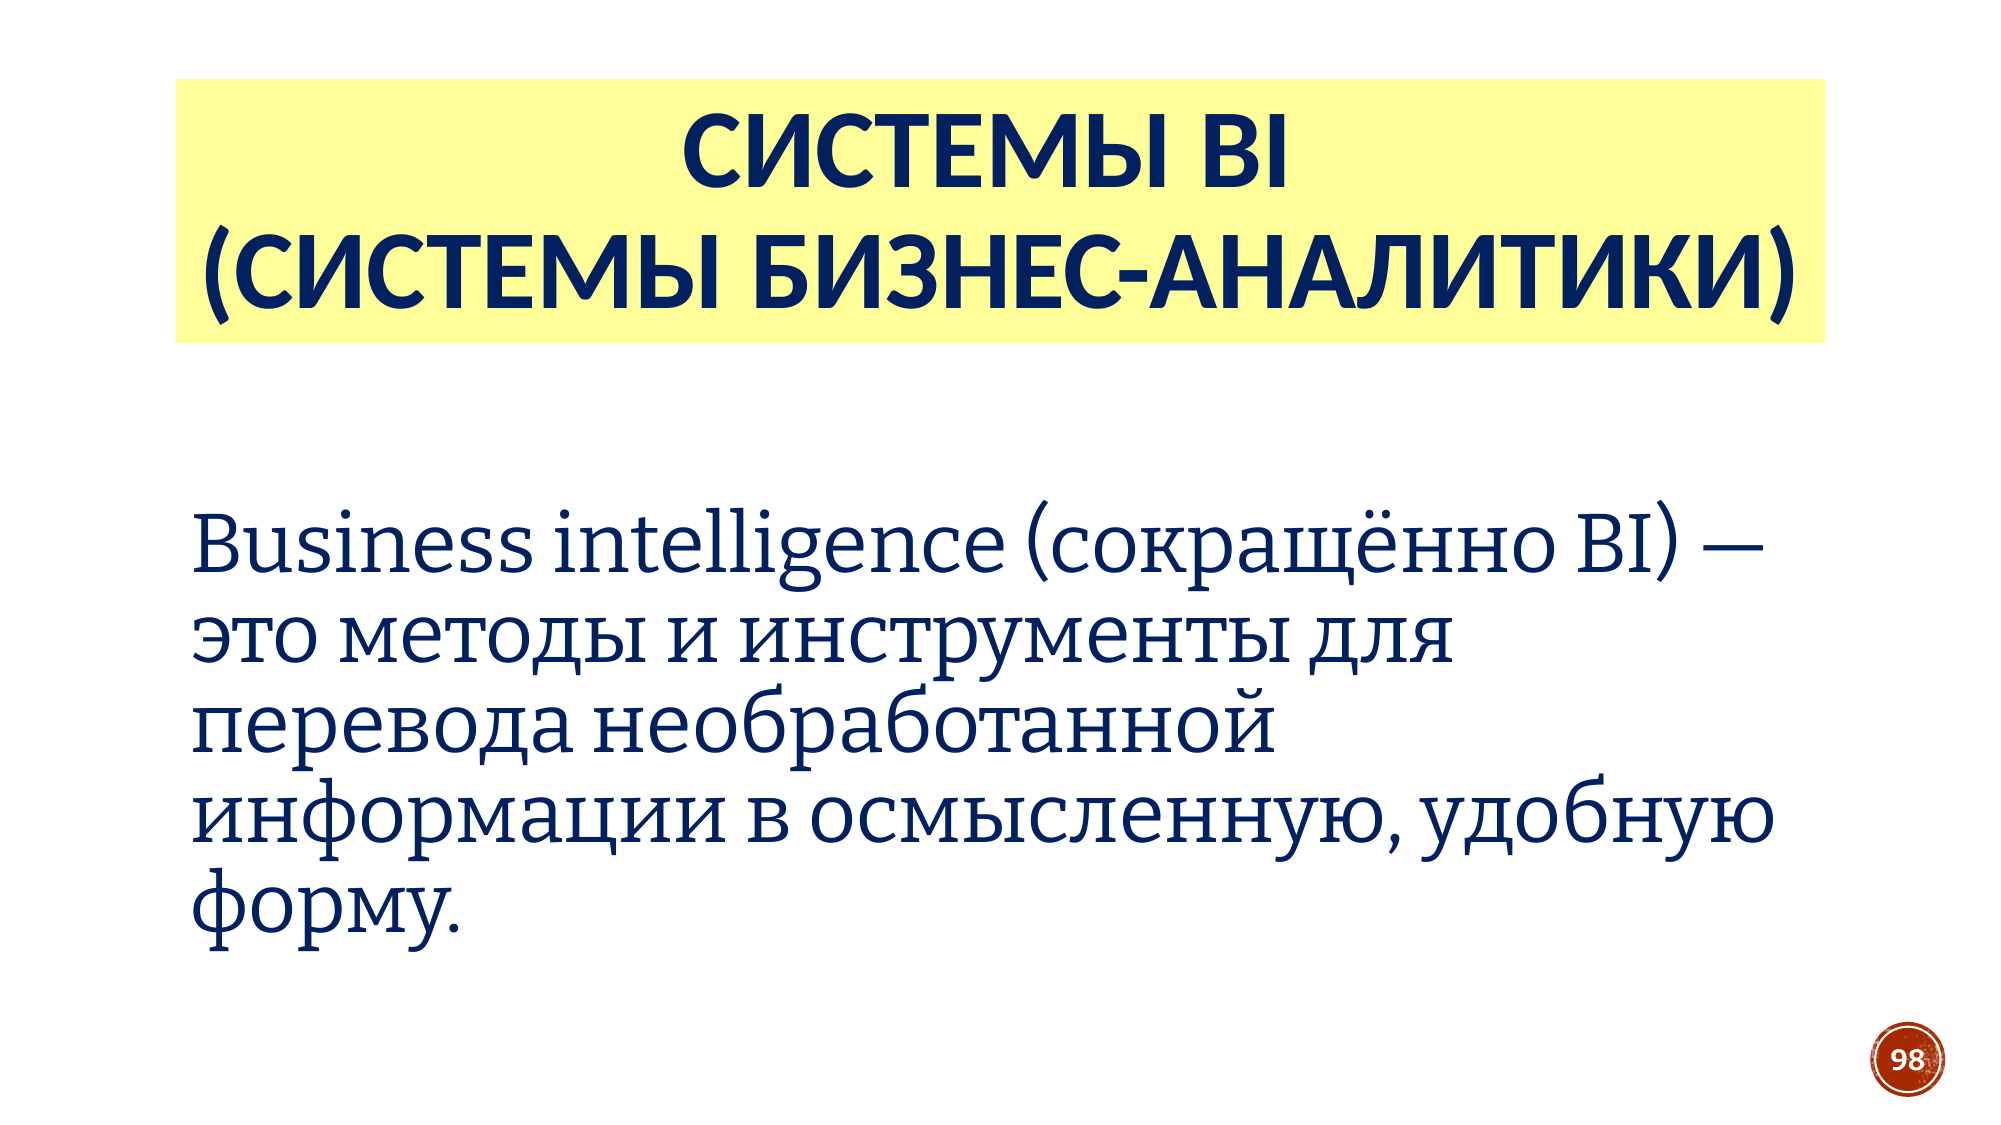

# Системы BI (системы бизнес-аналитики)

Business intelligence (сокращённо BI) — это методы и инструменты для перевода необработанной информации в осмысленную, удобную форму.
98